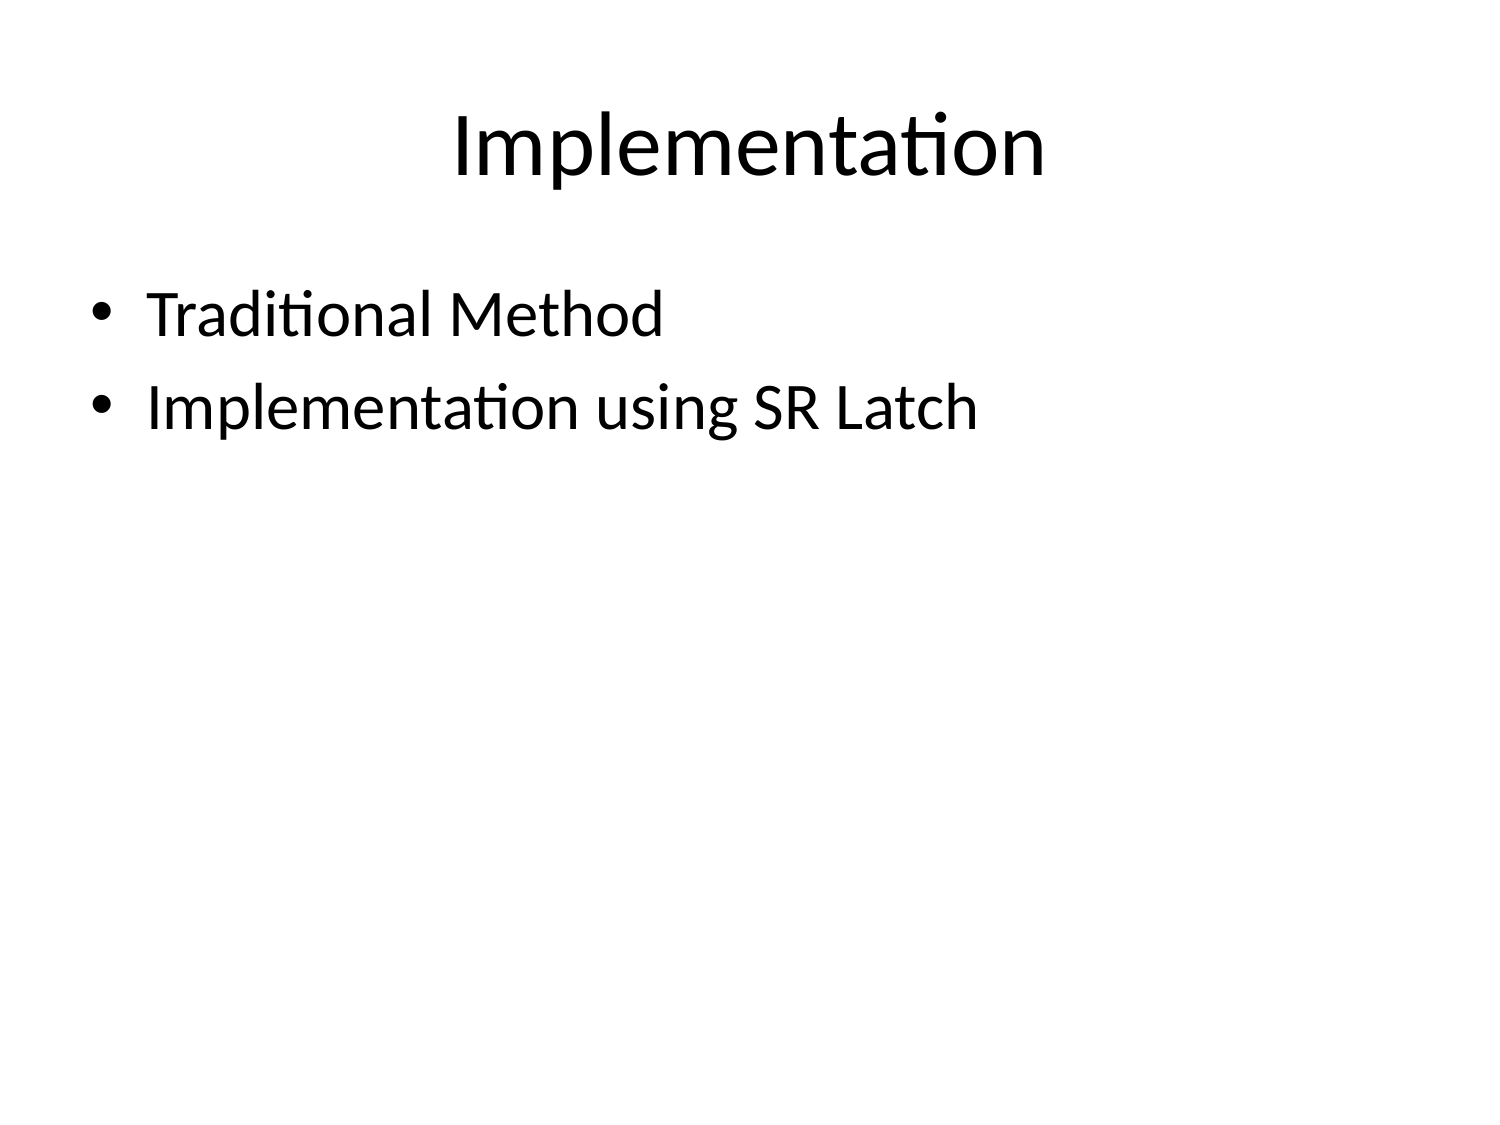

# Implementation
Traditional Method
Implementation using SR Latch